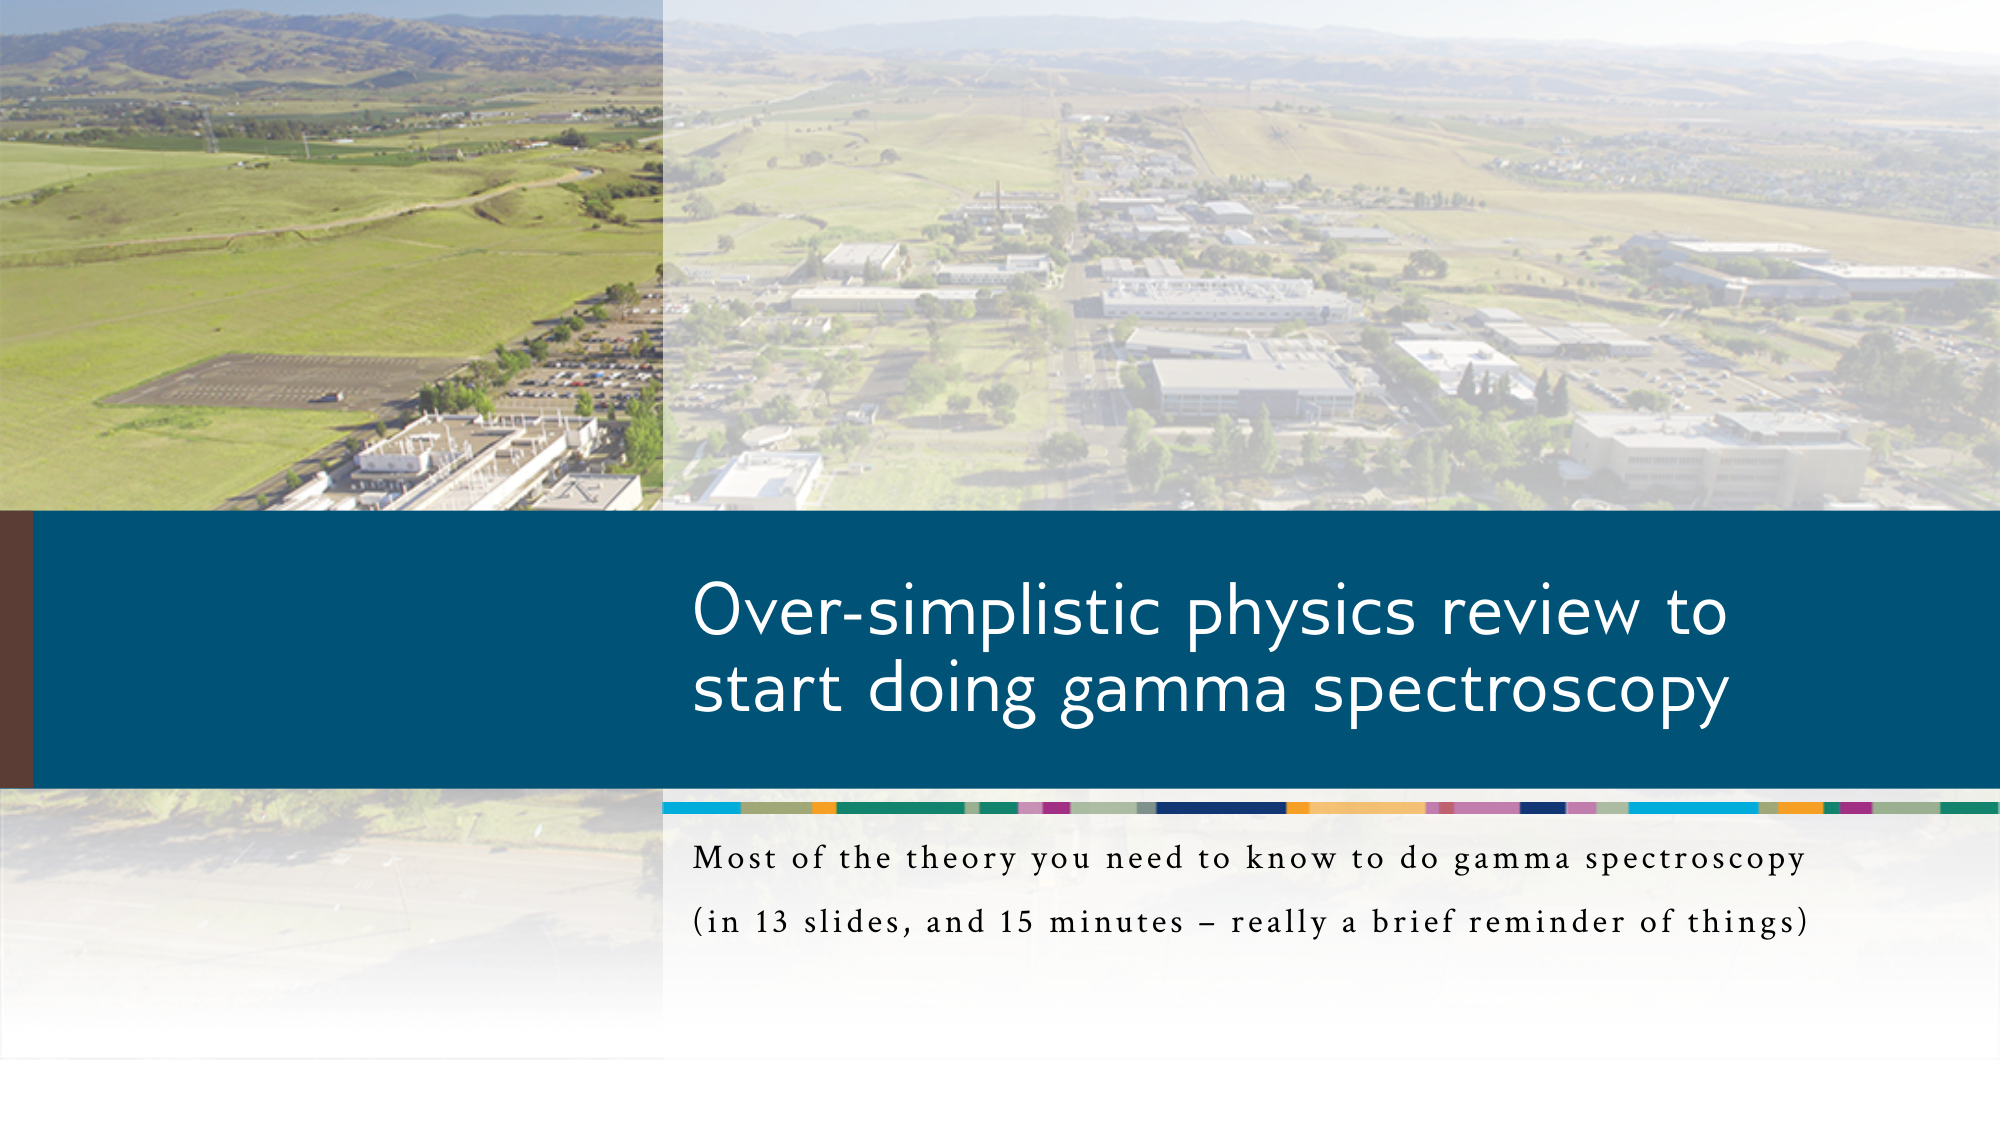

# Over-simplistic physics review to start doing gamma spectroscopy
Most of the theory you need to know to do gamma spectroscopy
(in 13 slides, and 15 minutes – really a brief reminder of things)
5